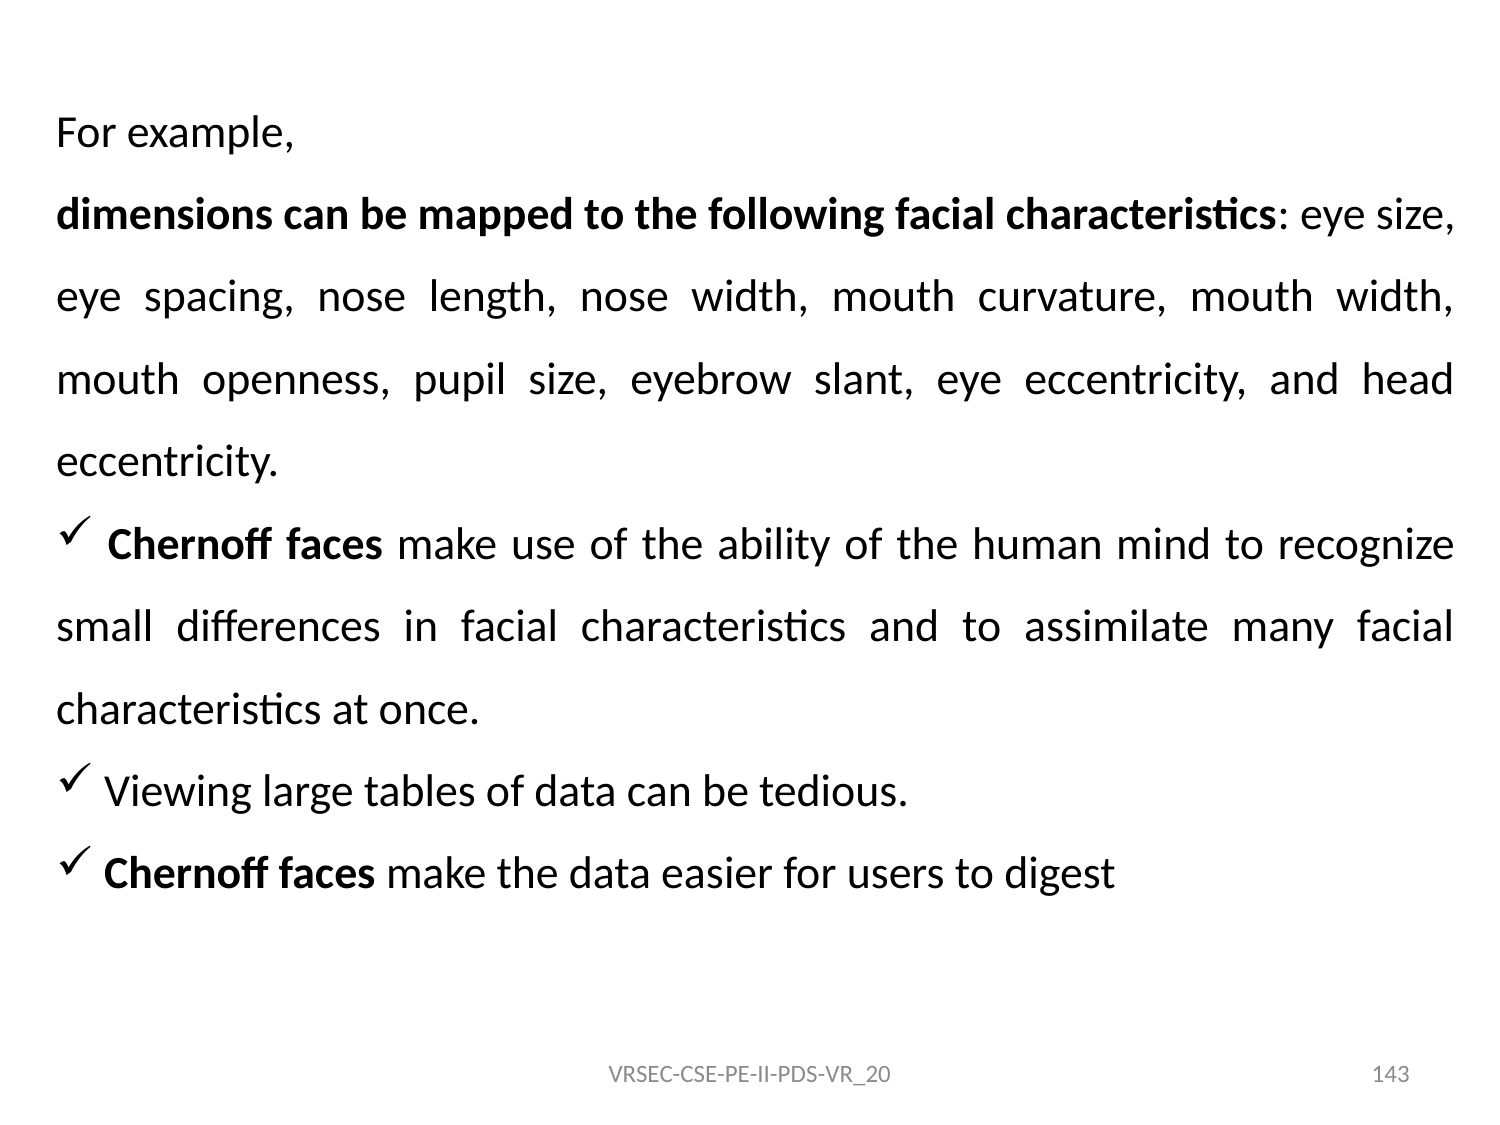

For example,
dimensions can be mapped to the following facial characteristics: eye size, eye spacing, nose length, nose width, mouth curvature, mouth width, mouth openness, pupil size, eyebrow slant, eye eccentricity, and head eccentricity.
 Chernoff faces make use of the ability of the human mind to recognize small differences in facial characteristics and to assimilate many facial characteristics at once.
 Viewing large tables of data can be tedious.
 Chernoff faces make the data easier for users to digest
VRSEC-CSE-PE-II-PDS-VR_20
143